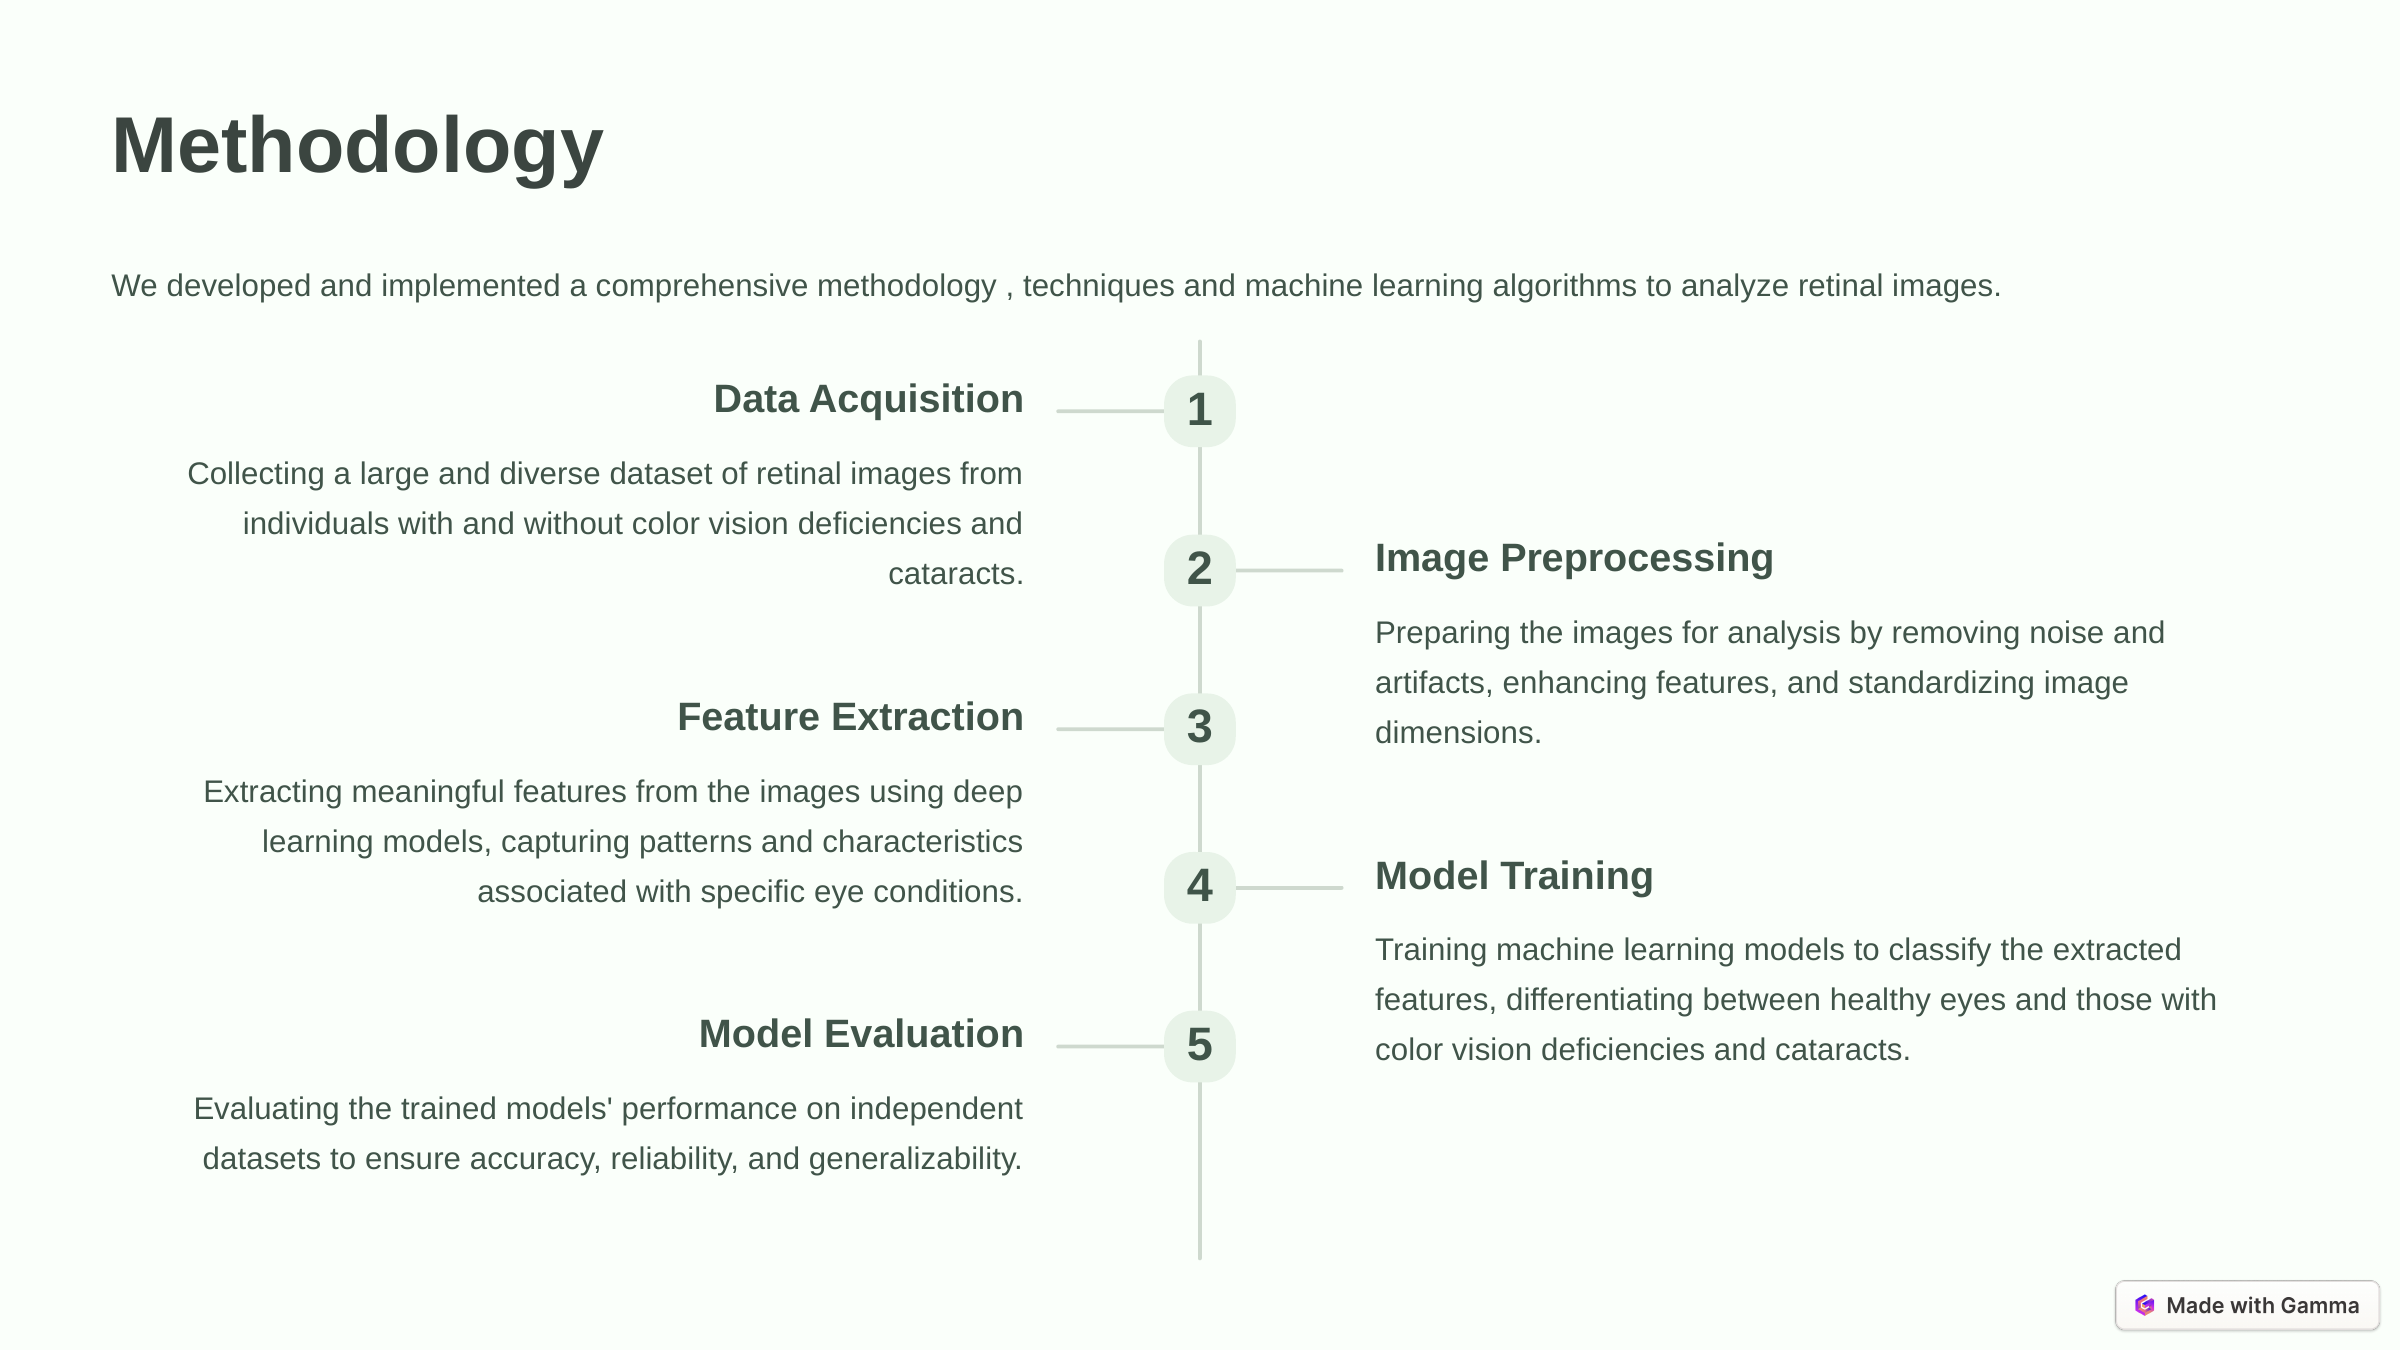

Methodology
We developed and implemented a comprehensive methodology , techniques and machine learning algorithms to analyze retinal images.

Data Acquisition

1

Collecting a large and diverse dataset of retinal images from individuals with and without color vision deficiencies and cataracts.
Image Preprocessing

2

Preparing the images for analysis by removing noise and artifacts, enhancing features, and standardizing image dimensions.
Feature Extraction

3

Extracting meaningful features from the images using deep learning models, capturing patterns and characteristics associated with specific eye conditions.
Model Training

4

Training machine learning models to classify the extracted features, differentiating between healthy eyes and those with color vision deficiencies and cataracts.
Model Evaluation

5

Evaluating the trained models' performance on independent datasets to ensure accuracy, reliability, and generalizability.